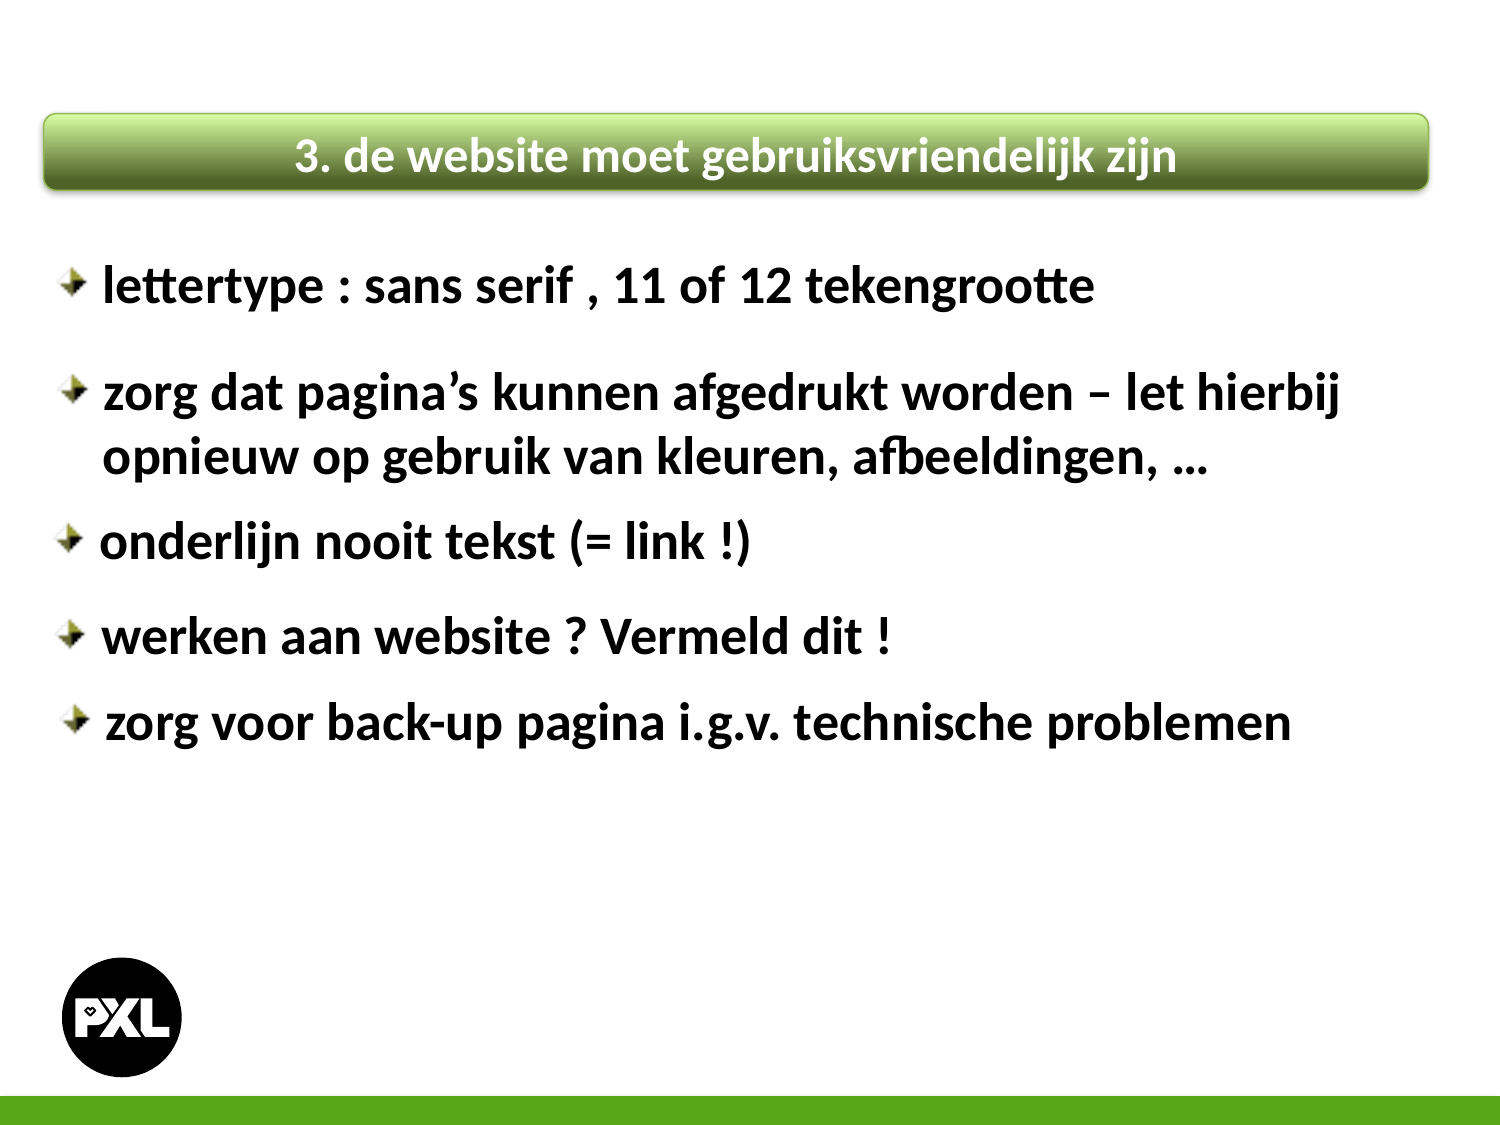

3. de website moet gebruiksvriendelijk zijn
 lettertype : sans serif , 11 of 12 tekengrootte
 zorg dat pagina’s kunnen afgedrukt worden – let hierbij
    opnieuw op gebruik van kleuren, afbeeldingen, …
 onderlijn nooit tekst (= link !)
 werken aan website ? Vermeld dit !
 zorg voor back-up pagina i.g.v. technische problemen